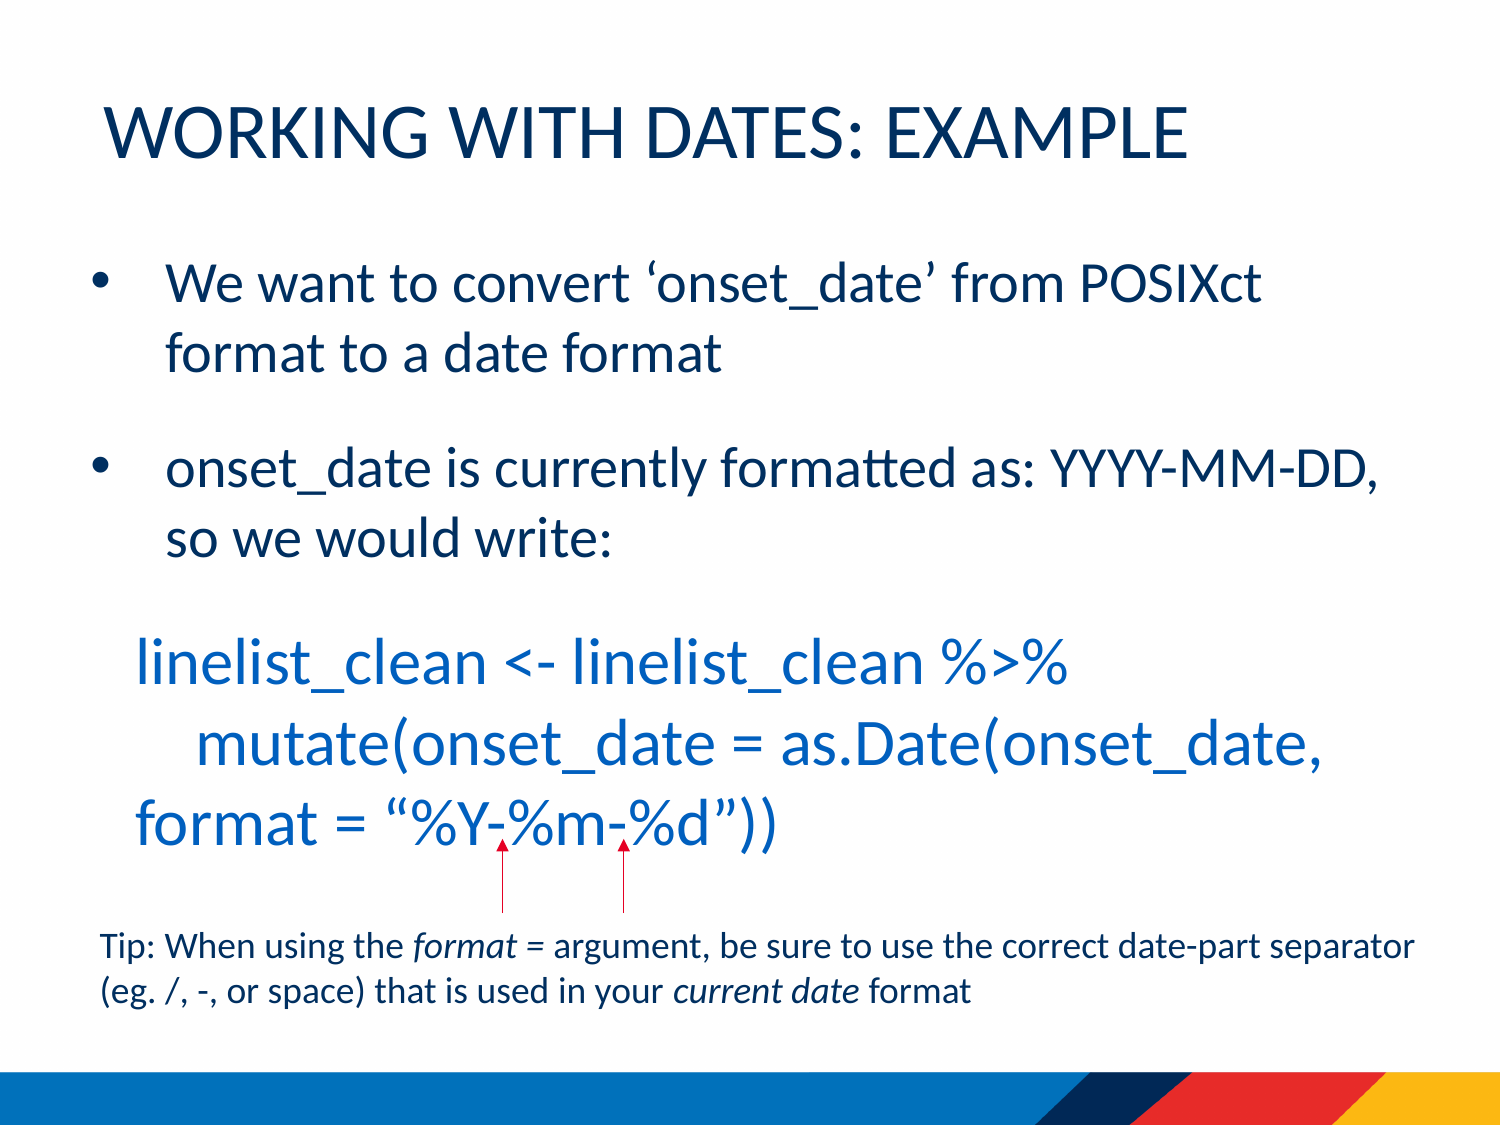

# Working with dates: example
We want to convert ‘onset_date’ from POSIXct format to a date format

onset_date is currently formatted as: YYYY-MM-DD, so we would write:

linelist_clean <- linelist_clean %>%
    mutate(onset_date = as.Date(onset_date, format = “%Y-%m-%d”))
Tip: When using the format = argument, be sure to use the correct date-part separator (eg. /, -, or space) that is used in your current date format